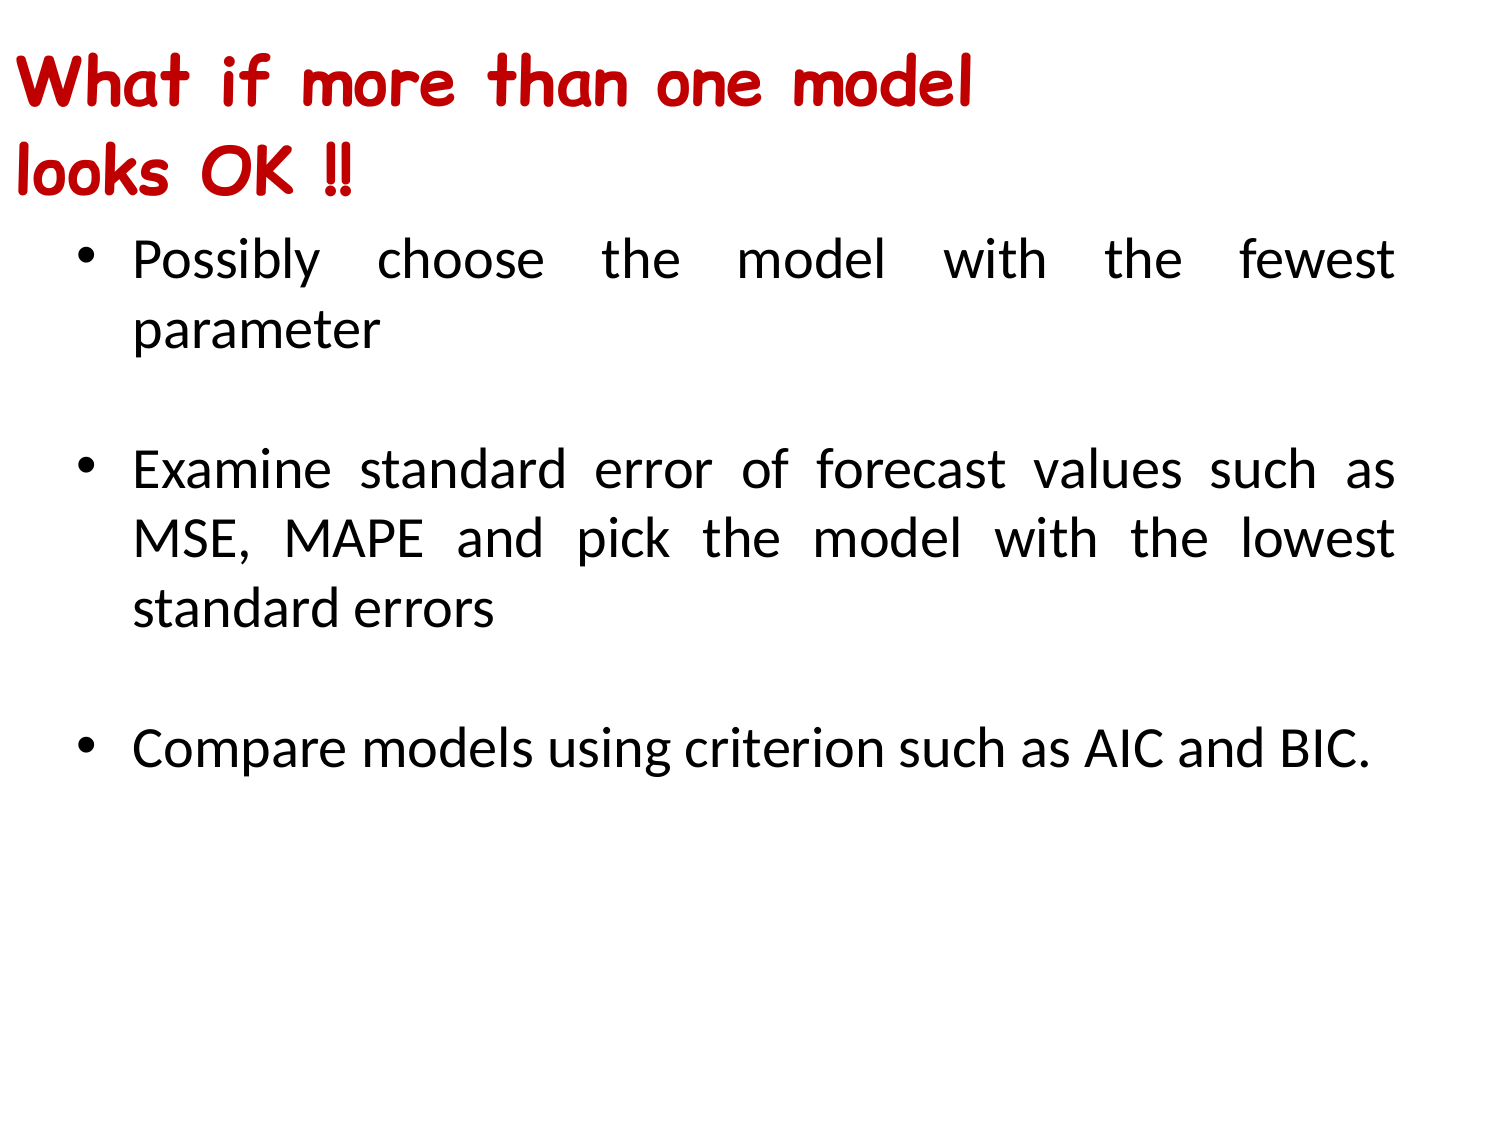

What if more than one model looks OK !!
Possibly choose the model with the fewest parameter

Examine standard error of forecast values such as MSE, MAPE and pick the model with the lowest standard errors

Compare models using criterion such as AIC and BIC.